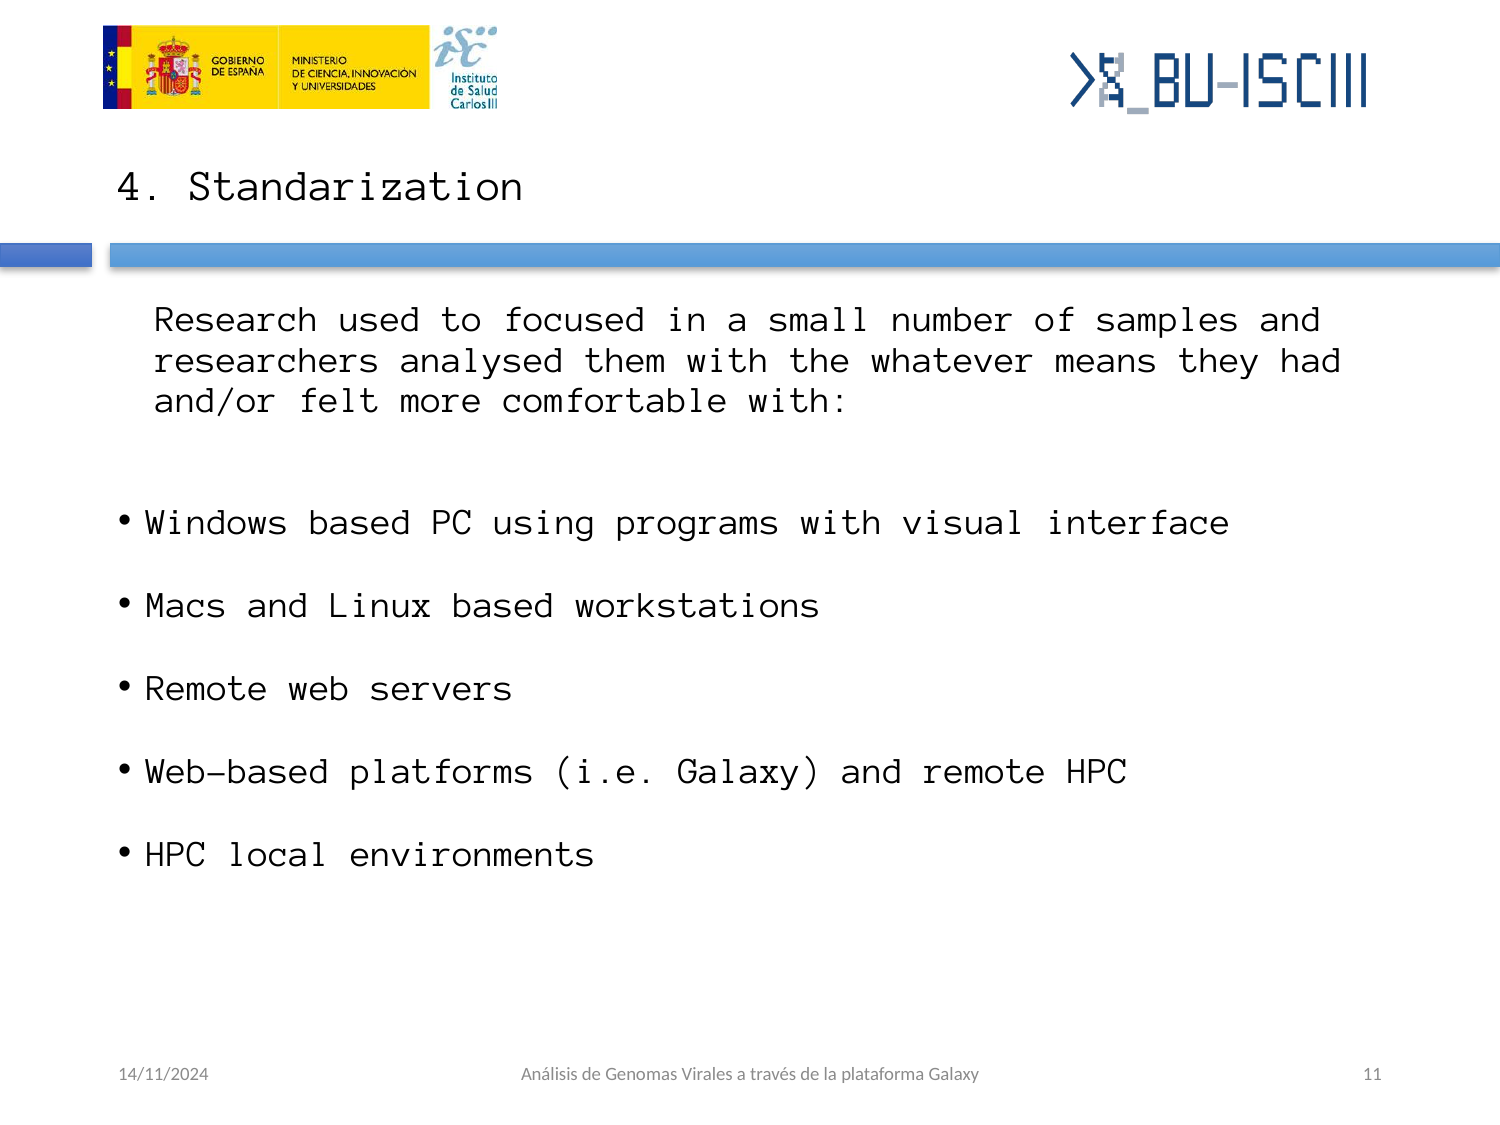

4. Standarization
Research used to focused in a small number of samples and researchers analysed them with the whatever means they had and/or felt more comfortable with:

Windows based PC using programs with visual interface
Macs and Linux based workstations
Remote web servers
Web-based platforms (i.e. Galaxy) and remote HPC
HPC local environments

14/11/2024
Análisis de Genomas Virales a través de la plataforma Galaxy
11